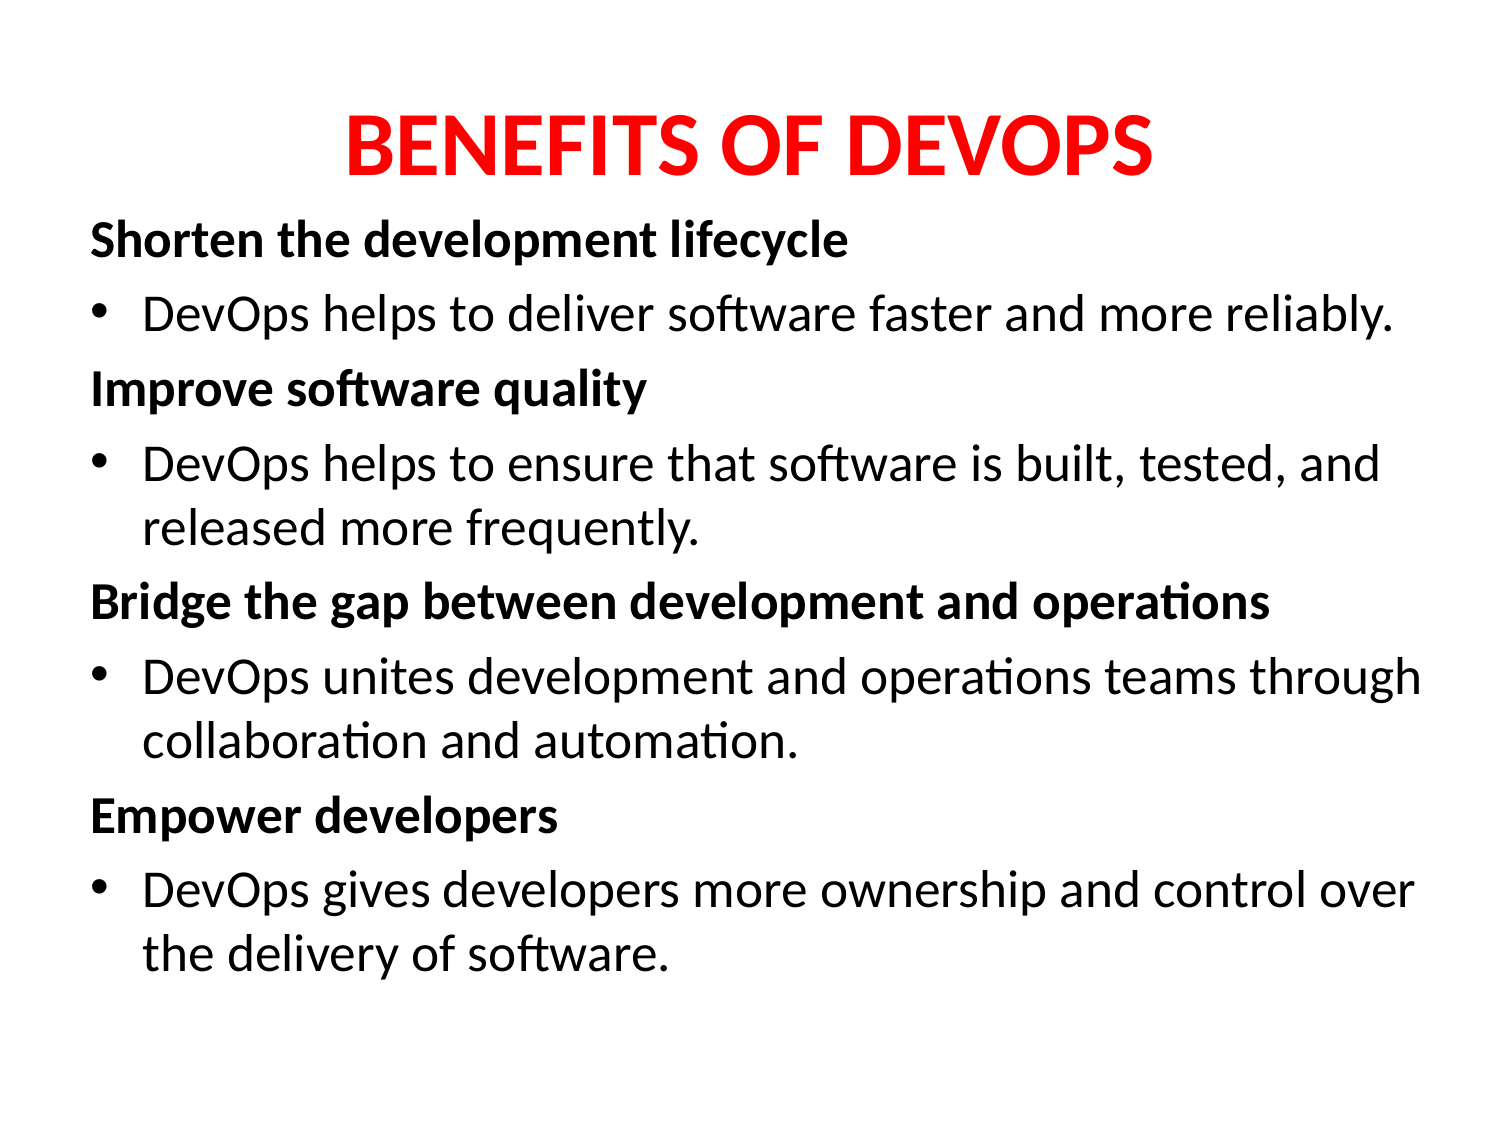

# BENEFITS OF DEVOPS
Shorten the development lifecycle
DevOps helps to deliver software faster and more reliably.
Improve software quality
DevOps helps to ensure that software is built, tested, and released more frequently.
Bridge the gap between development and operations
DevOps unites development and operations teams through collaboration and automation.
Empower developers
DevOps gives developers more ownership and control over the delivery of software.